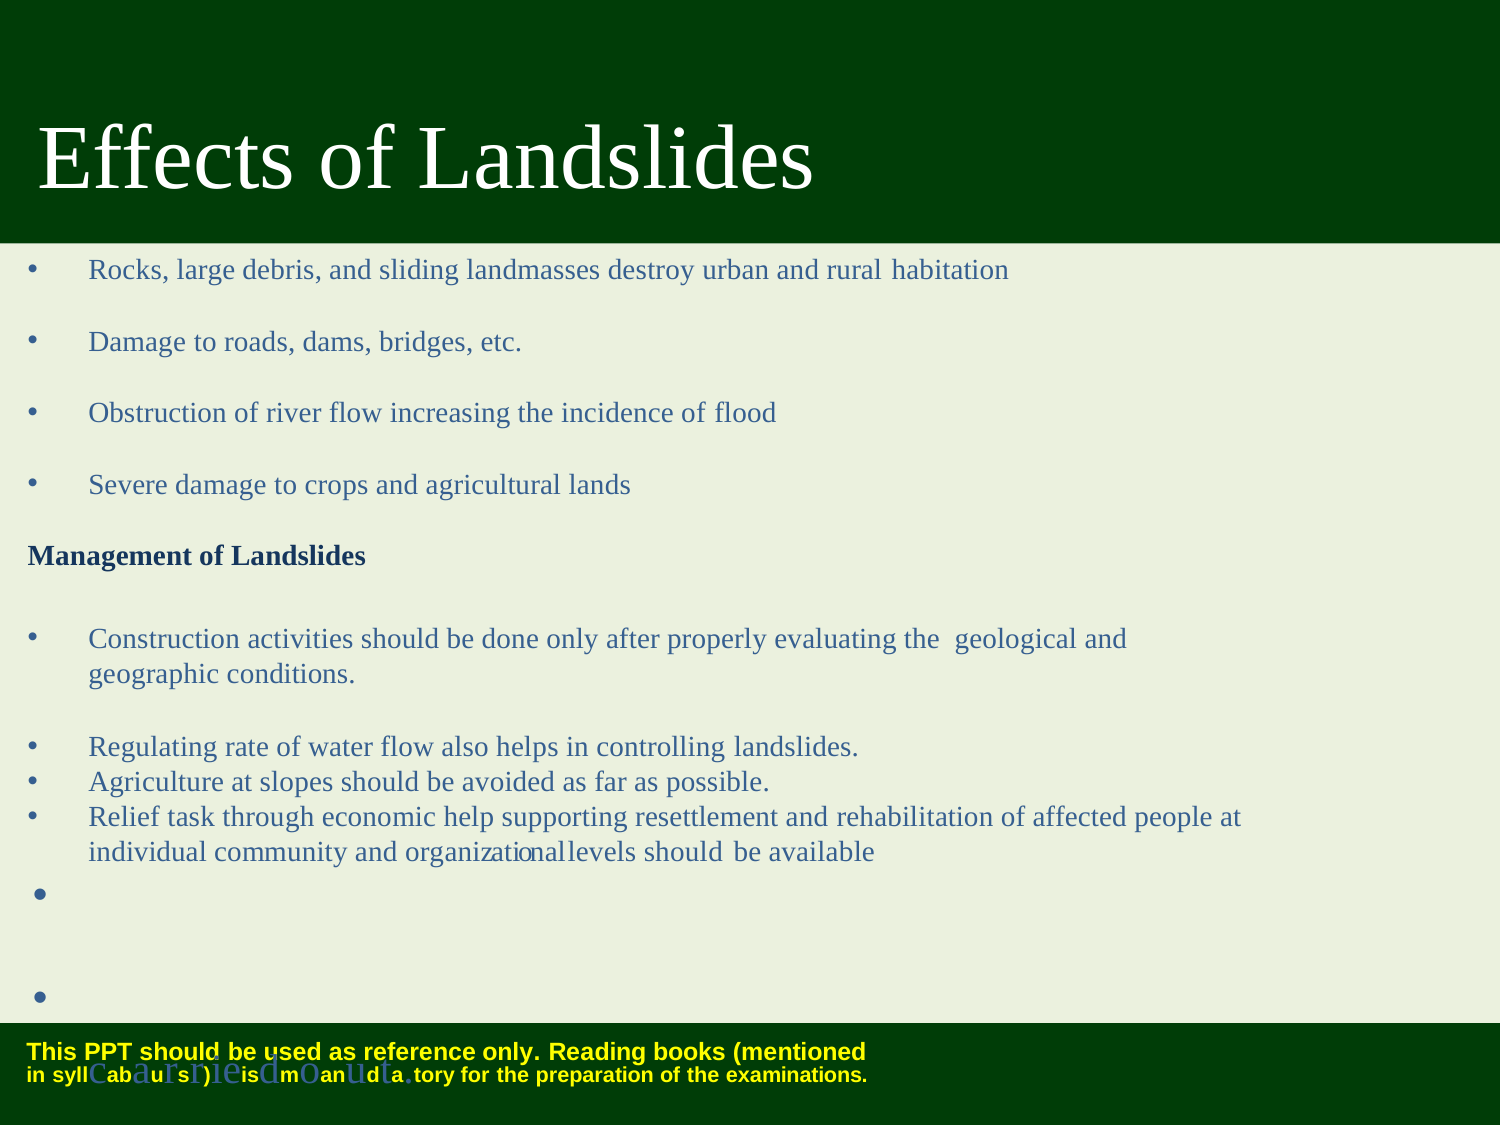

# Effects of Landslides
Rocks, large debris, and sliding landmasses destroy urban and rural habitation

Damage to roads, dams, bridges, etc.

Obstruction of river flow increasing the incidence of flood

Severe damage to crops and agricultural lands

Management of Landslides

Construction activities should be done only after properly evaluating the  geological and geographic conditions.

Regulating rate of water flow also helps in controlling landslides.
Agriculture at slopes should be avoided as far as possible.
Relief task through economic help supporting resettlement and rehabilitation of affected people at individual community and organizationallevels should be available
•

•
This PPT should be used as reference only. Reading books (mentioned in syllcabaursr)ieisdmoanudta.tory for the preparation of the examinations.